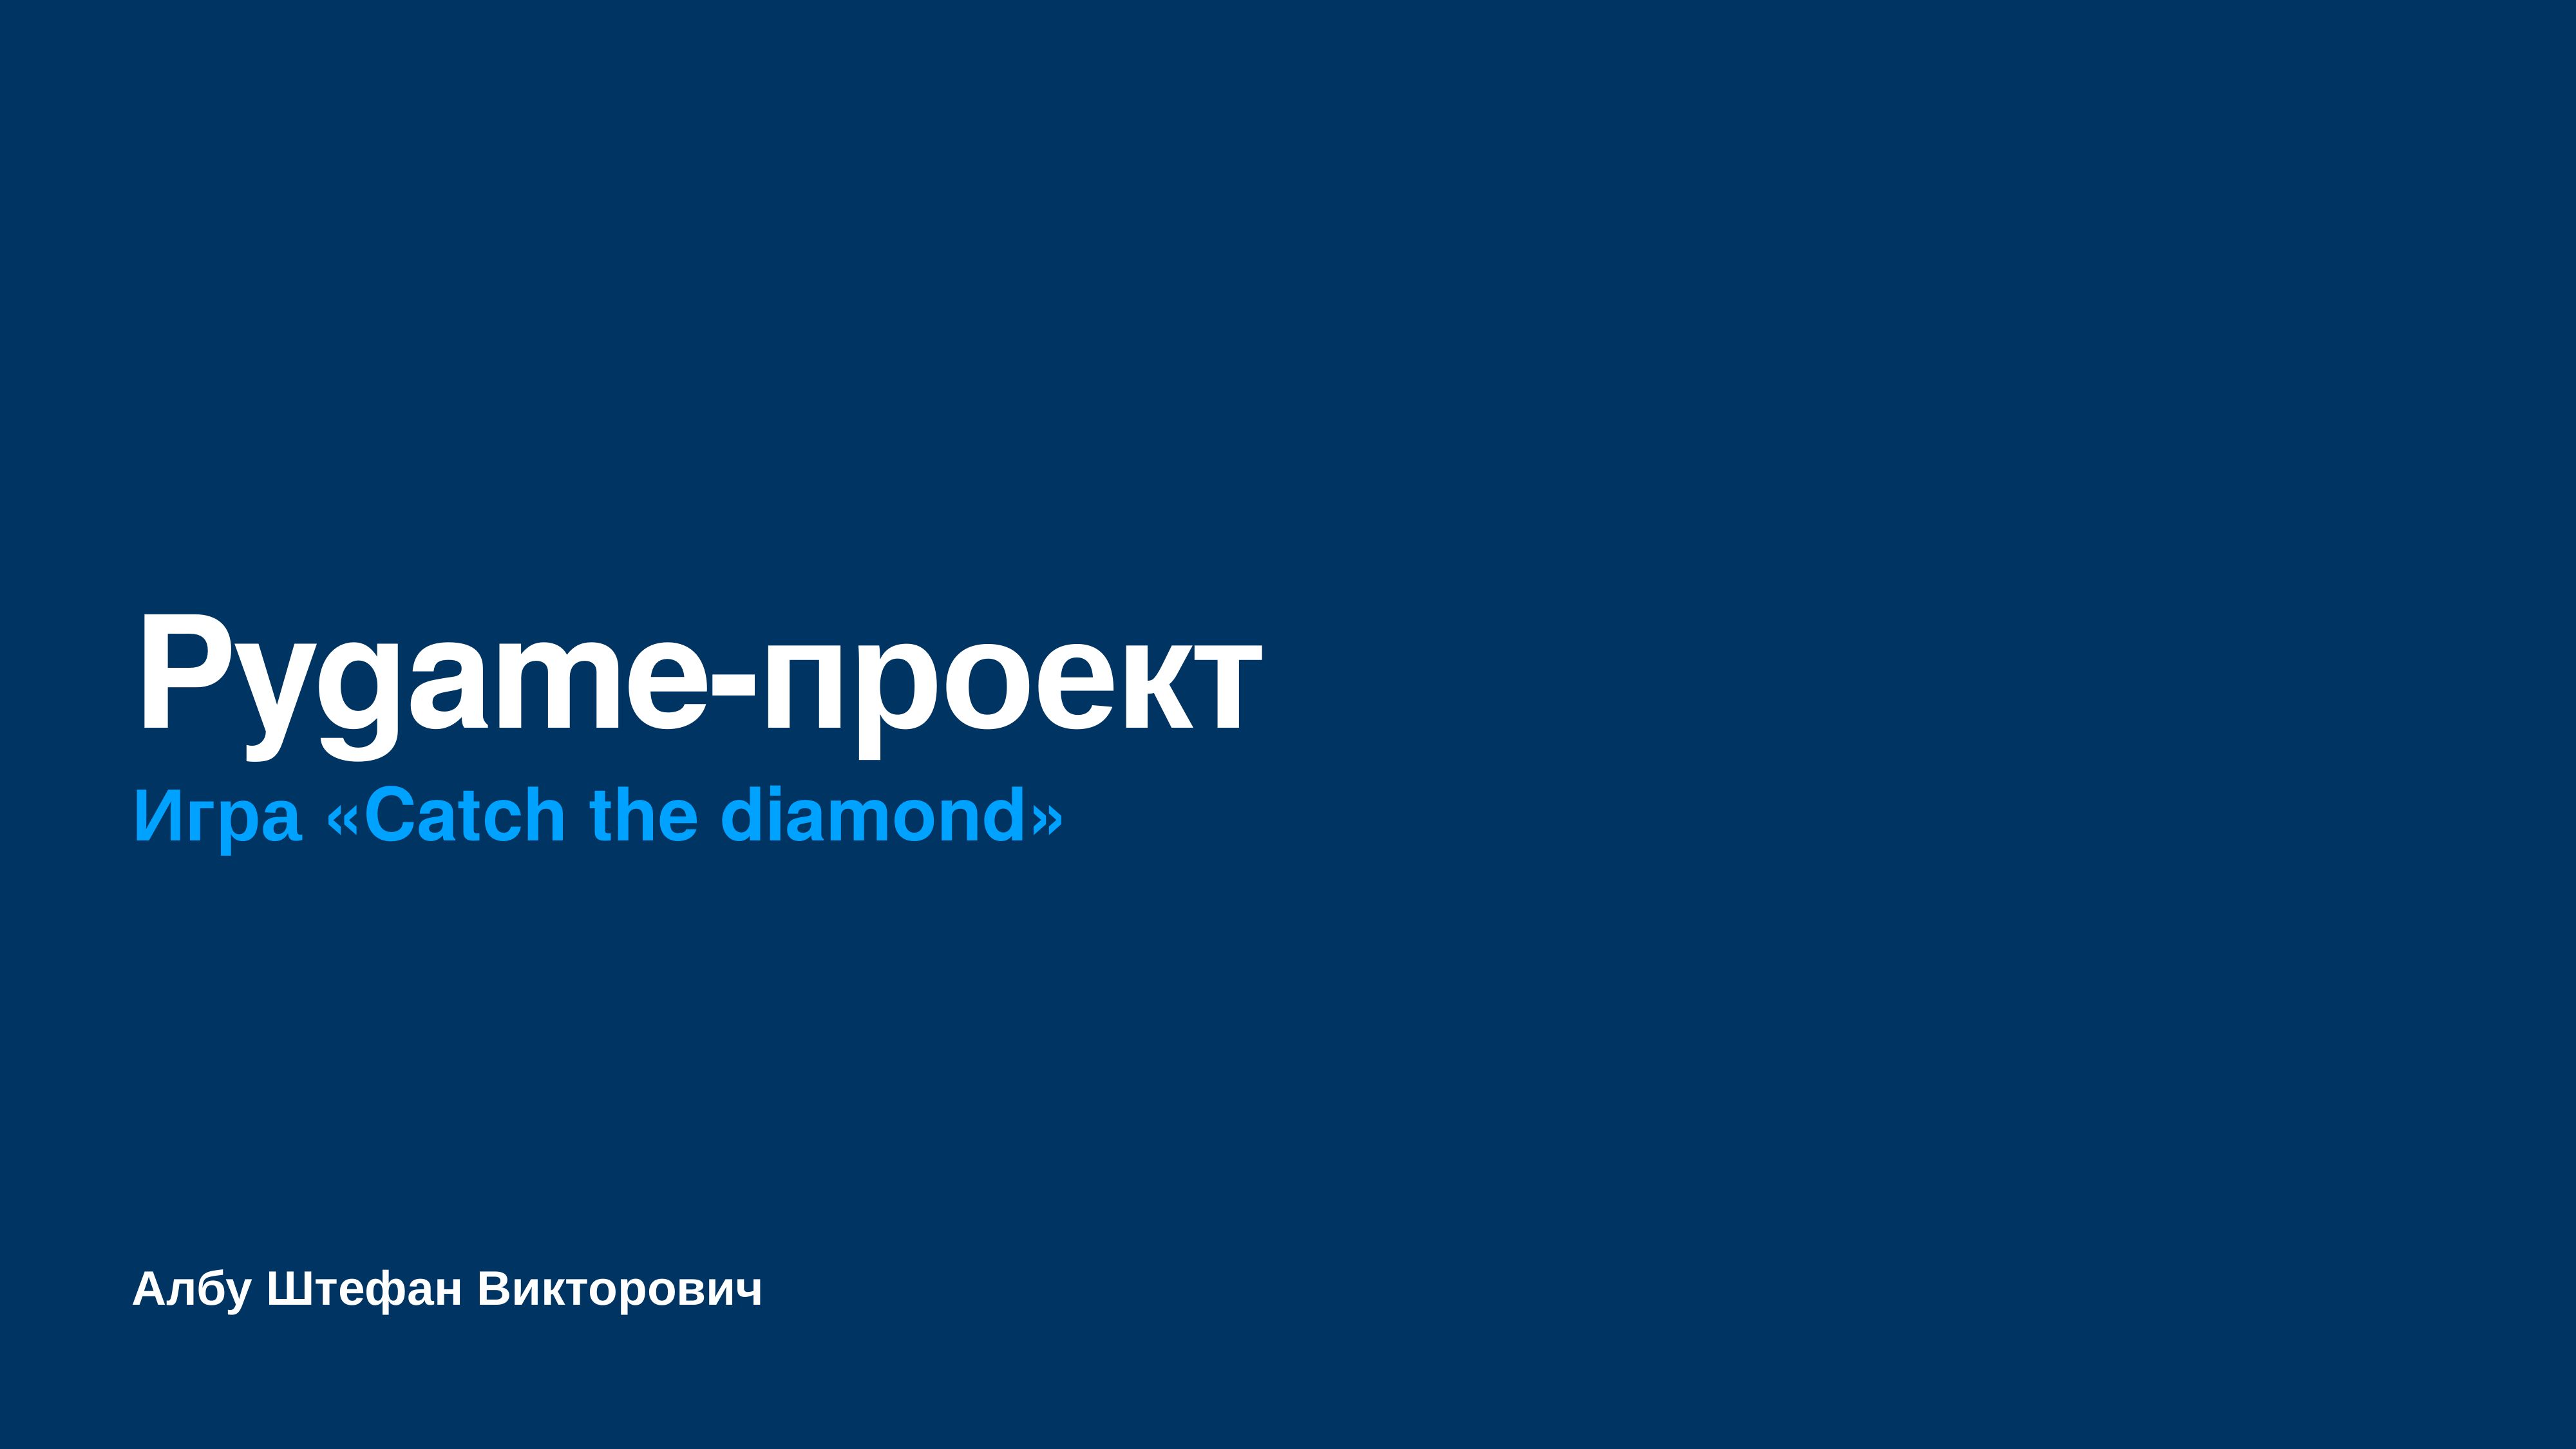

# Pygame-проект
Игра «Catch the diamond»
Албу Штефан Викторович